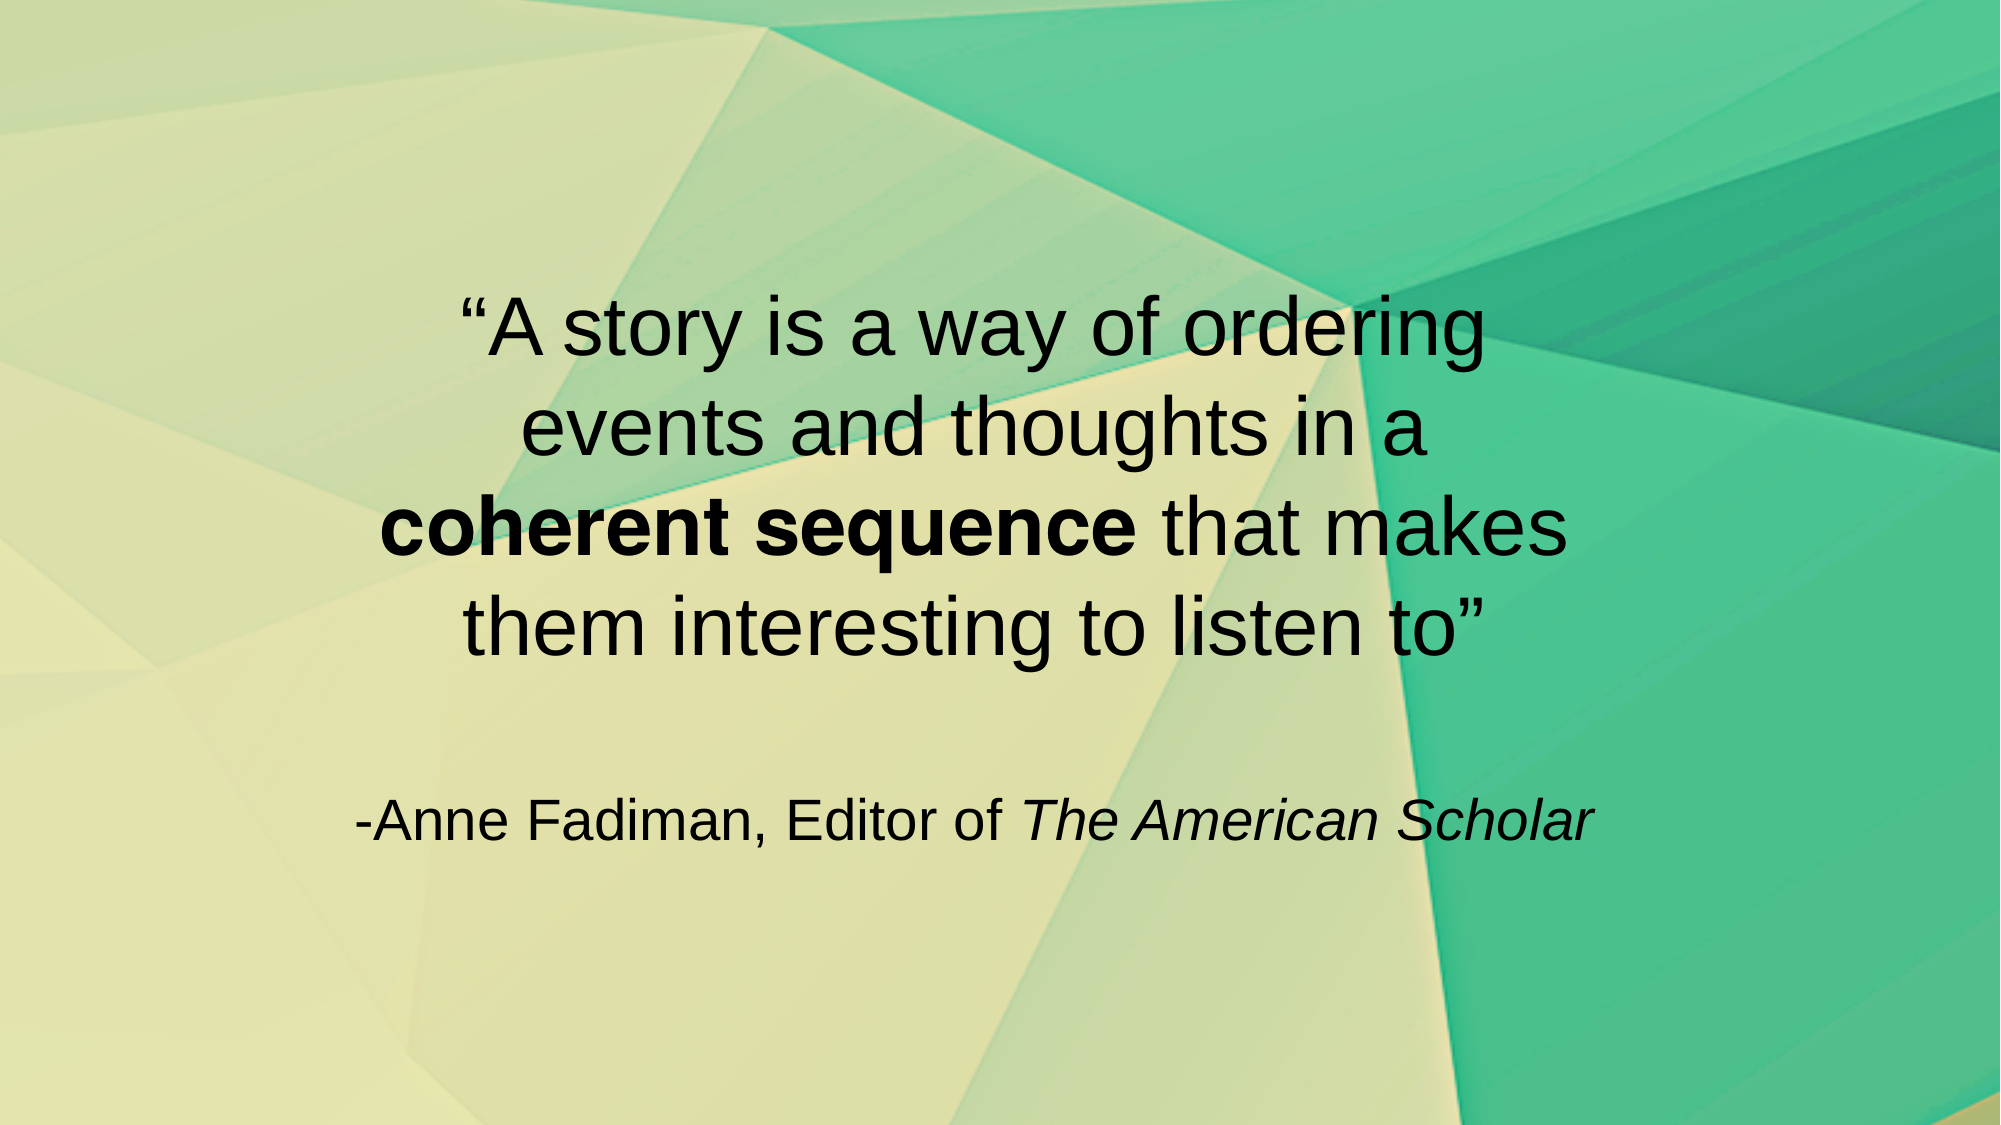

“A story is a way of ordering events and thoughts in a coherent sequence that makes them interesting to listen to”

-Anne Fadiman, Editor of The American Scholar